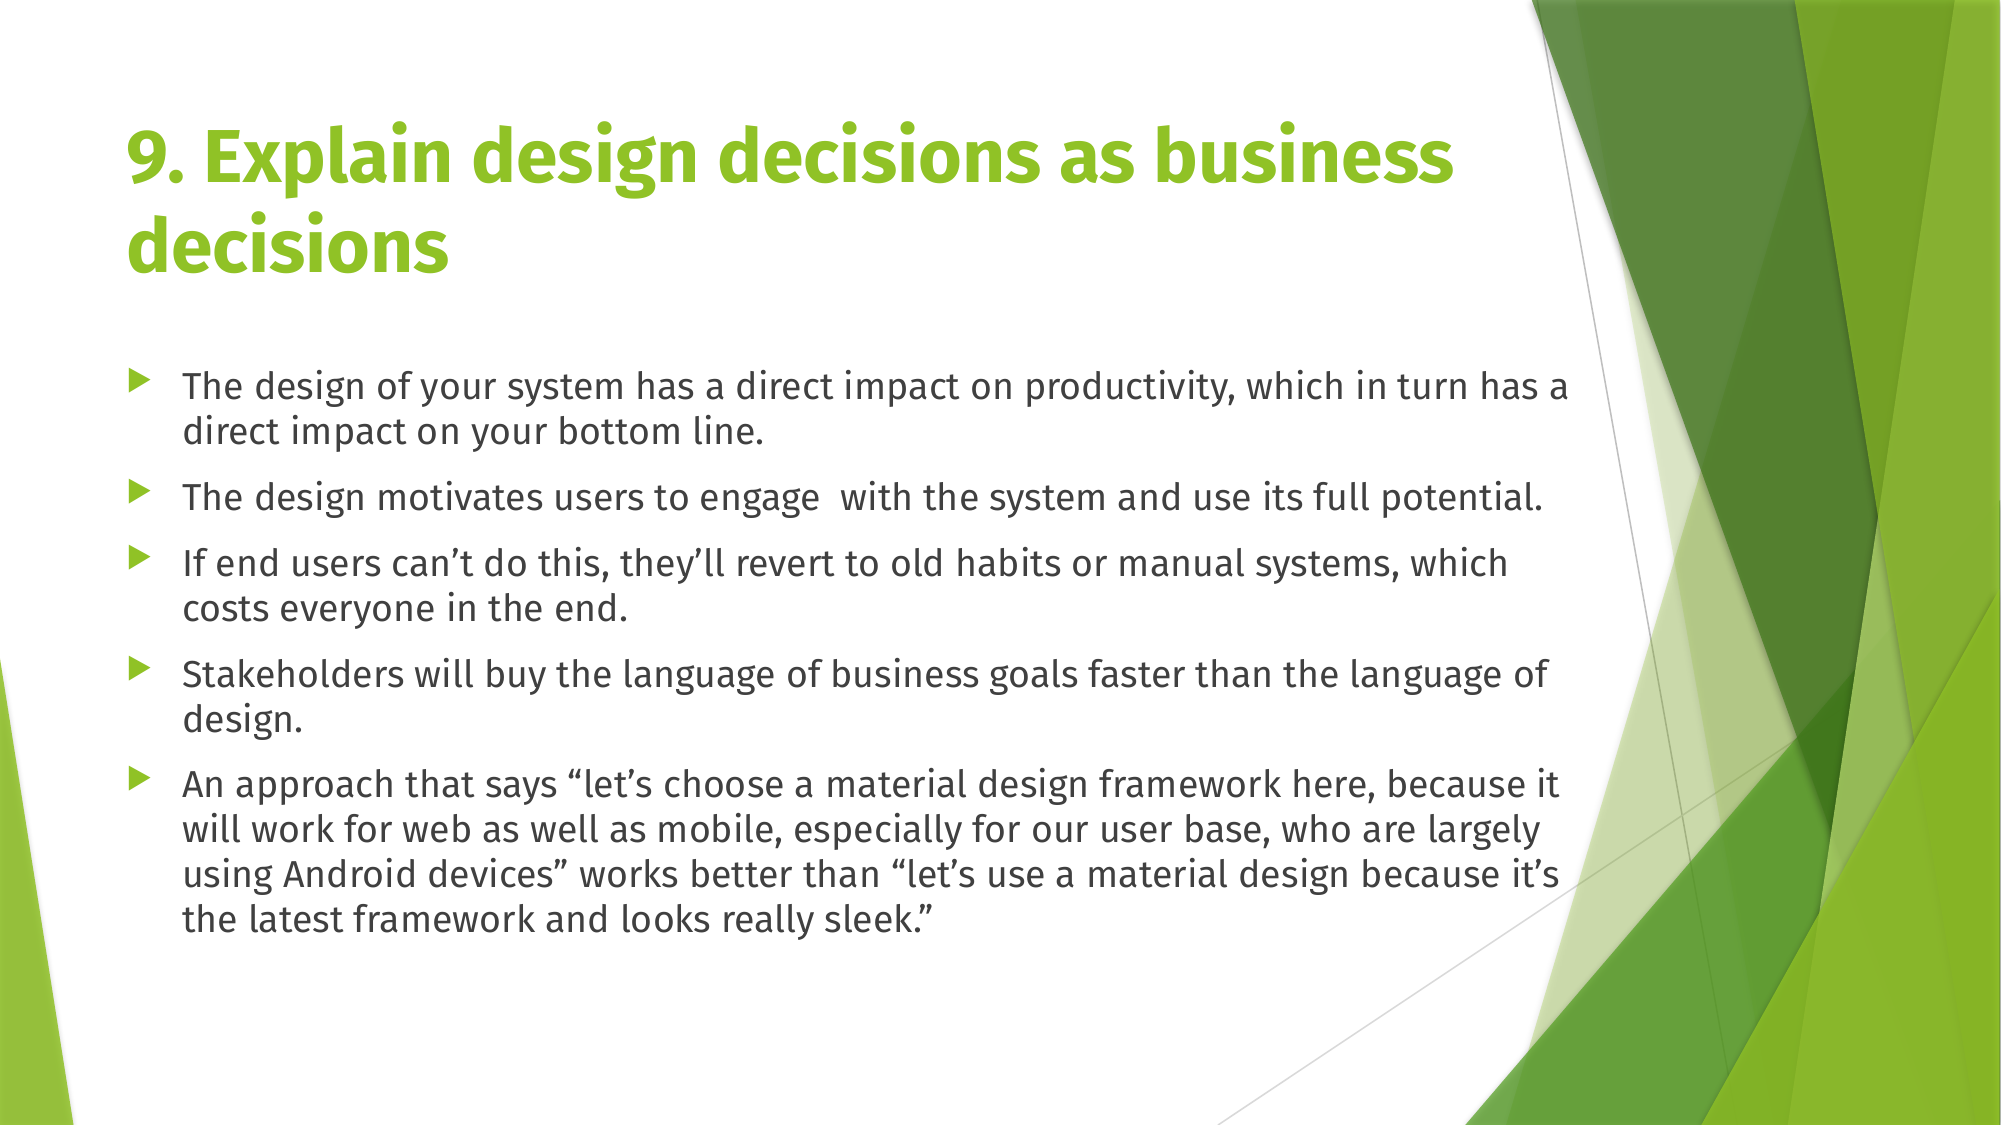

# 9. Explain design decisions as business decisions
The design of your system has a direct impact on productivity, which in turn has a direct impact on your bottom line.
The design motivates users to engage  with the system and use its full potential.
If end users can’t do this, they’ll revert to old habits or manual systems, which costs everyone in the end.
Stakeholders will buy the language of business goals faster than the language of design.
An approach that says “let’s choose a material design framework here, because it will work for web as well as mobile, especially for our user base, who are largely using Android devices” works better than “let’s use a material design because it’s the latest framework and looks really sleek.”